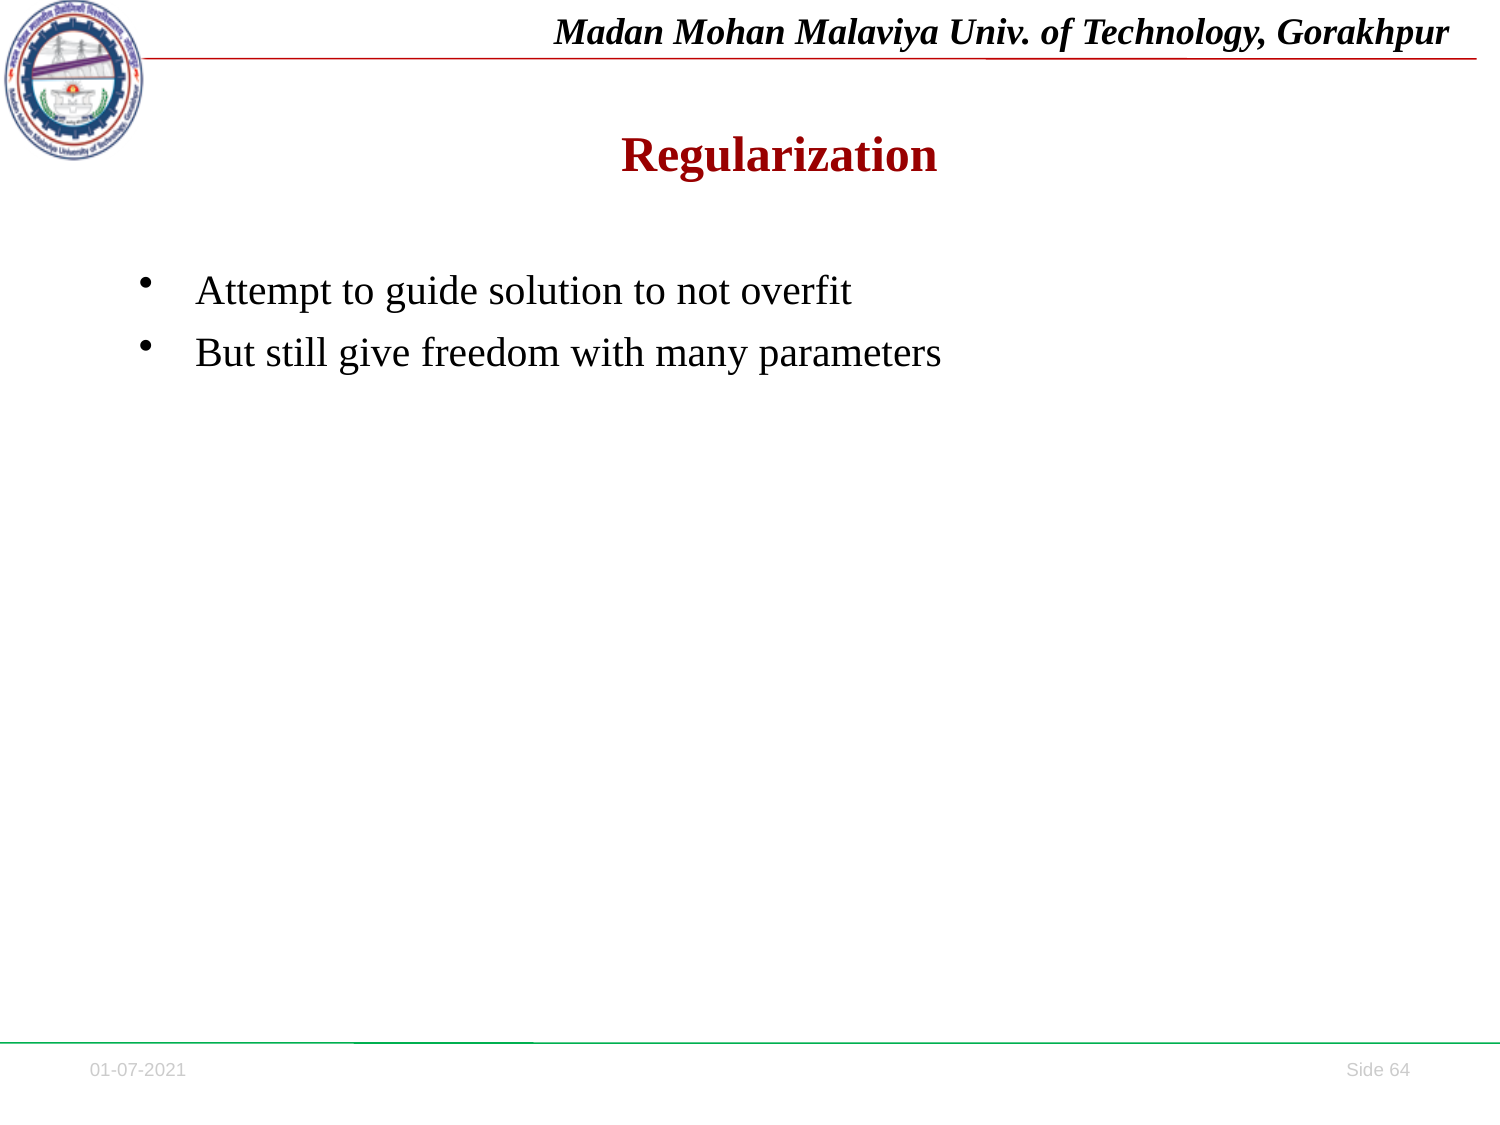

# Regularization
Attempt to guide solution to not overfit
But still give freedom with many parameters